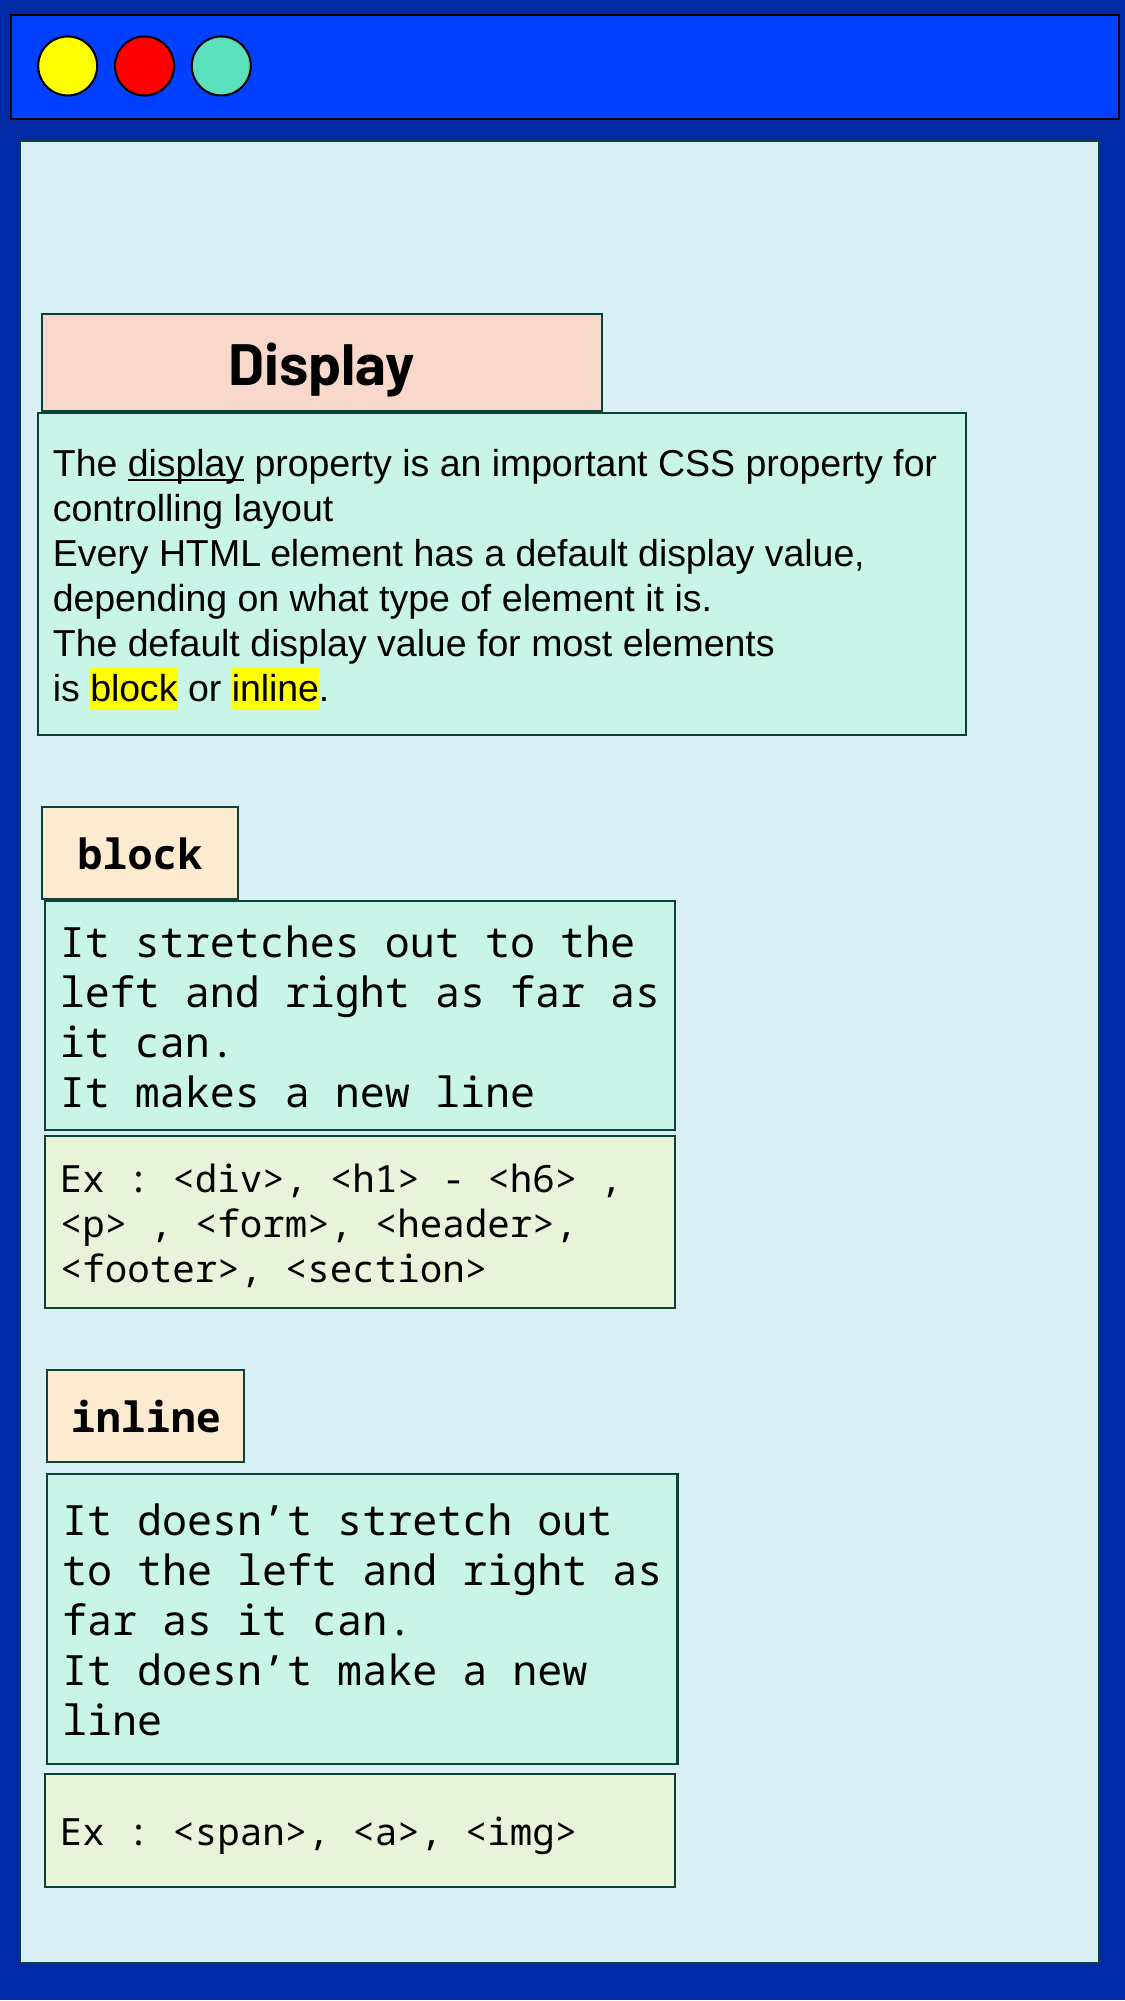

Display
The display property is an important CSS property for controlling layout
Every HTML element has a default display value, depending on what type of element it is.
The default display value for most elements is block or inline.
block
It stretches out to the left and right as far as it can.
It makes a new line
Ex : <div>, <h1> - <h6> , <p> , <form>, <header>, <footer>, <section>
inline
It doesn’t stretch out to the left and right as far as it can.
It doesn’t make a new line
Ex : <span>, <a>, <img>